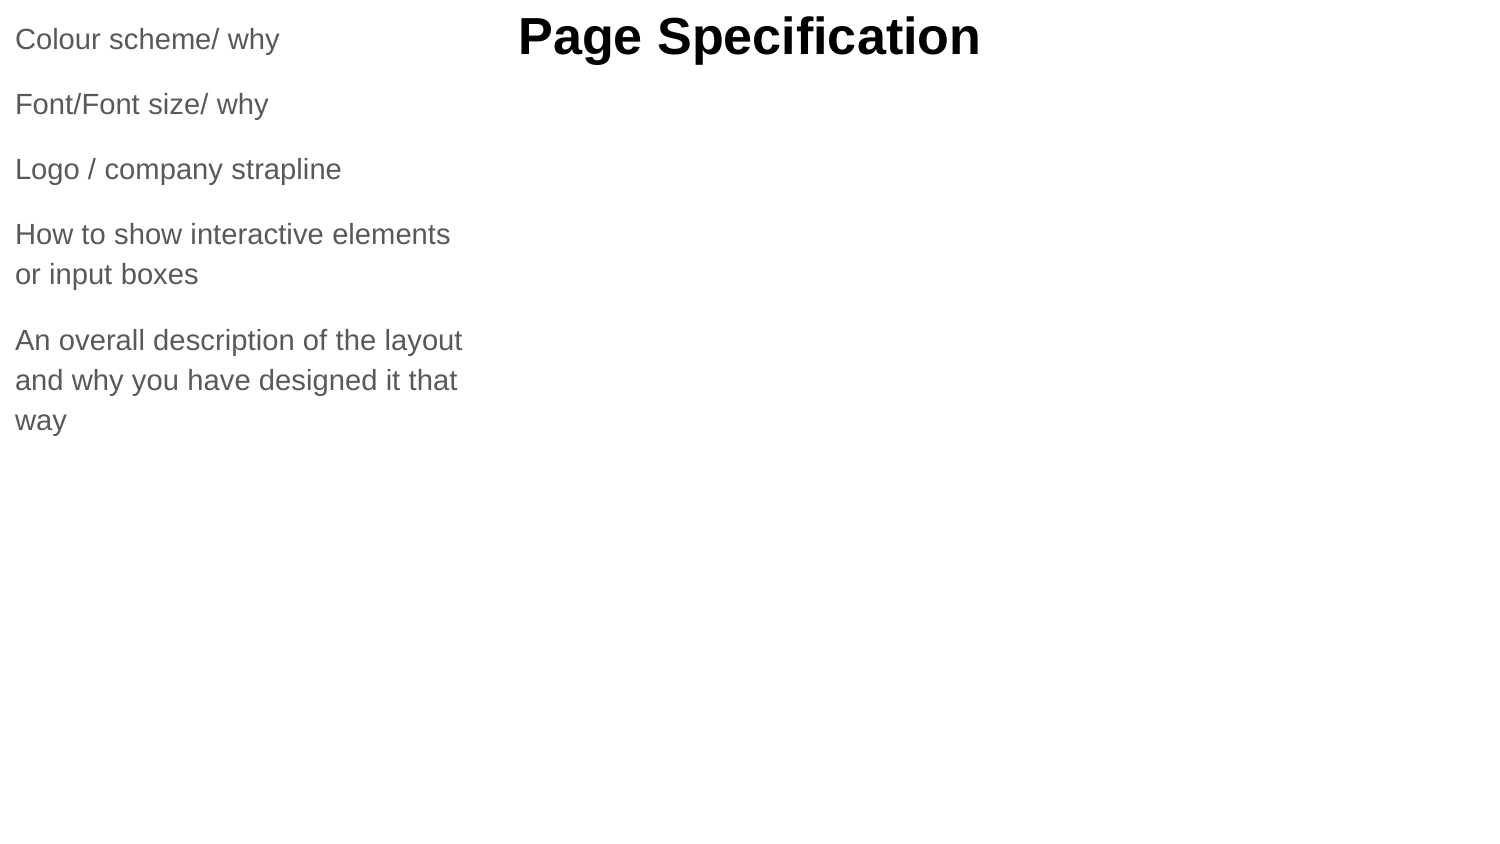

Colour scheme/ why
Font/Font size/ why
Logo / company strapline
How to show interactive elements or input boxes
An overall description of the layout and why you have designed it that way
# Page Specification